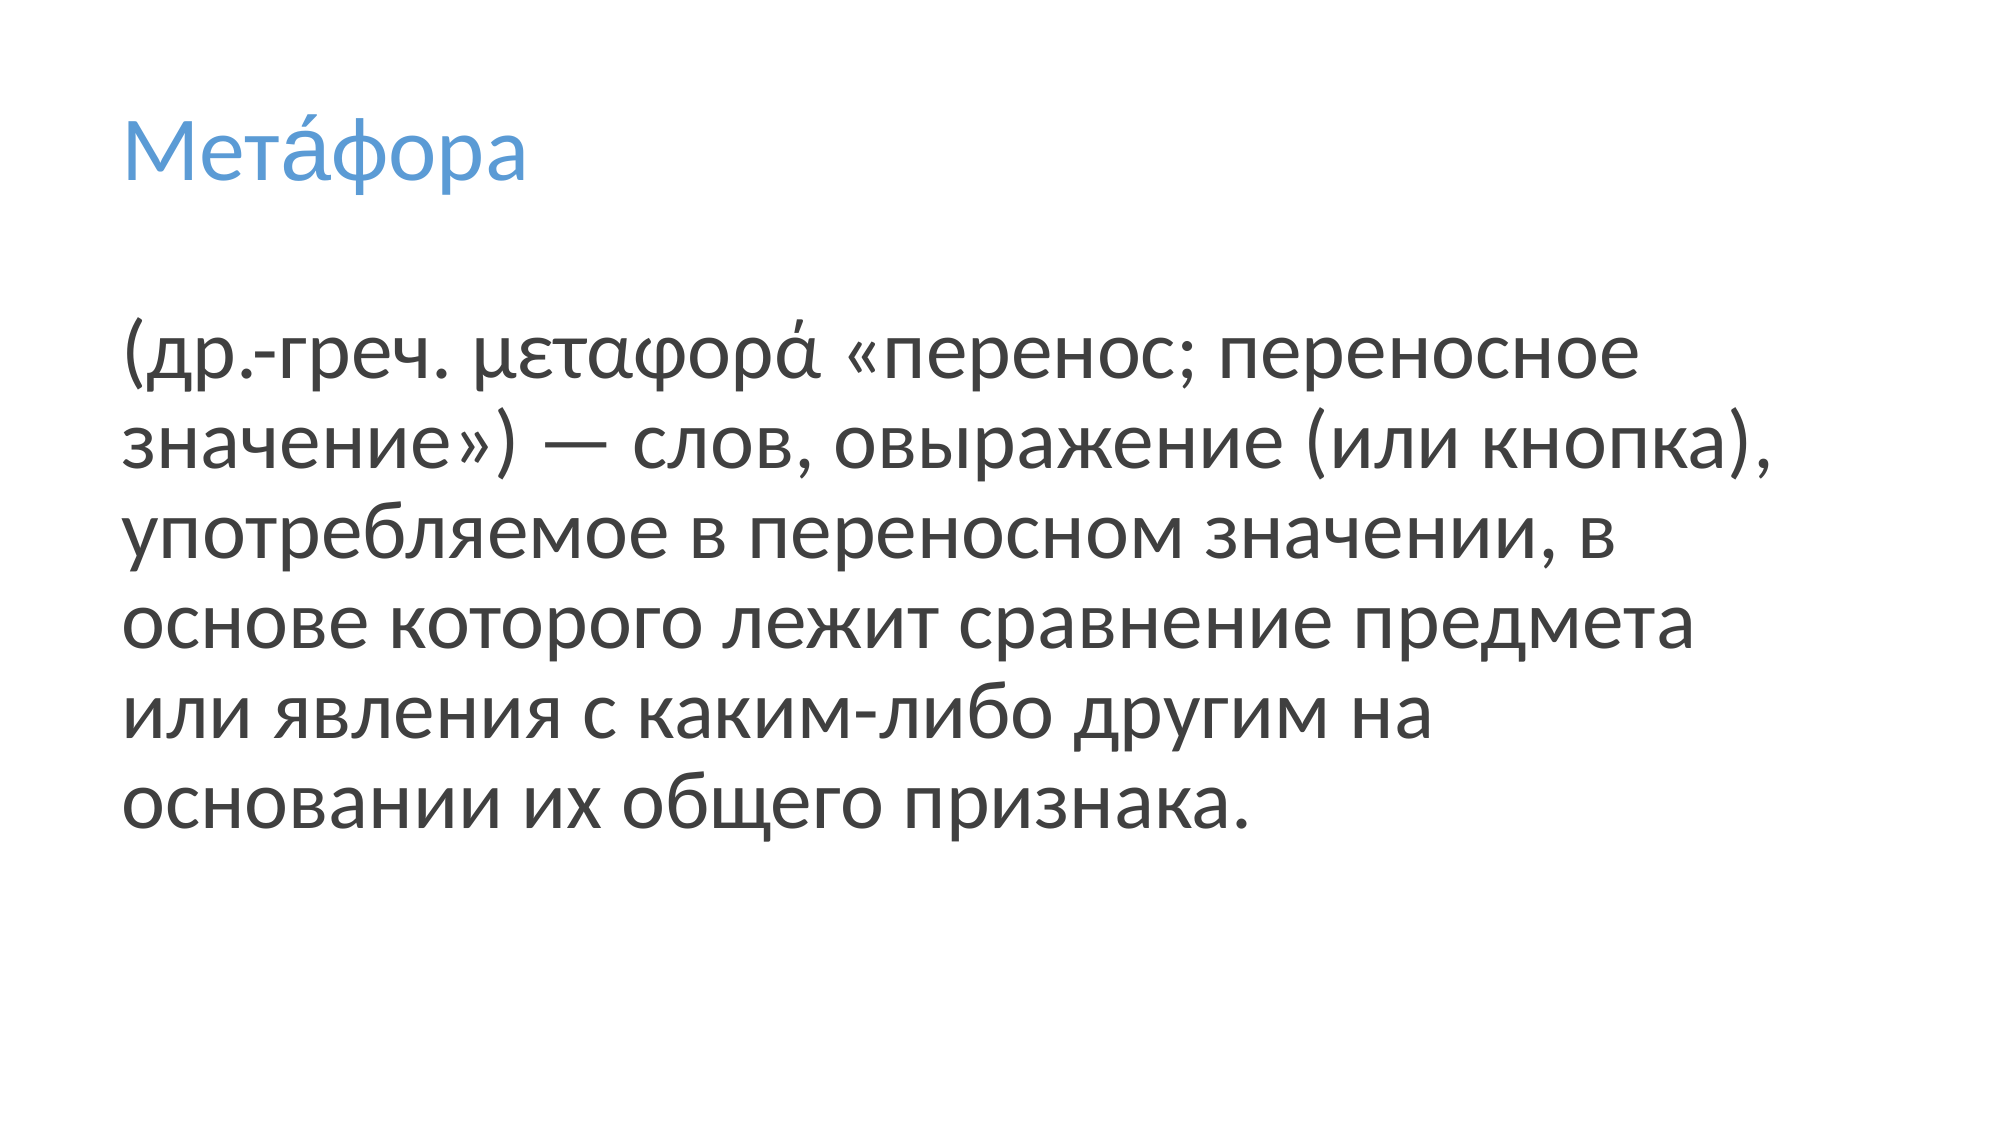

# Мета́фора
(др.-греч. μεταφορά «перенос; переносное значение») — слов, овыражение (или кнопка), употребляемое в переносном значении, в основе которого лежит сравнение предмета или явления с каким-либо другим на основании их общего признака.